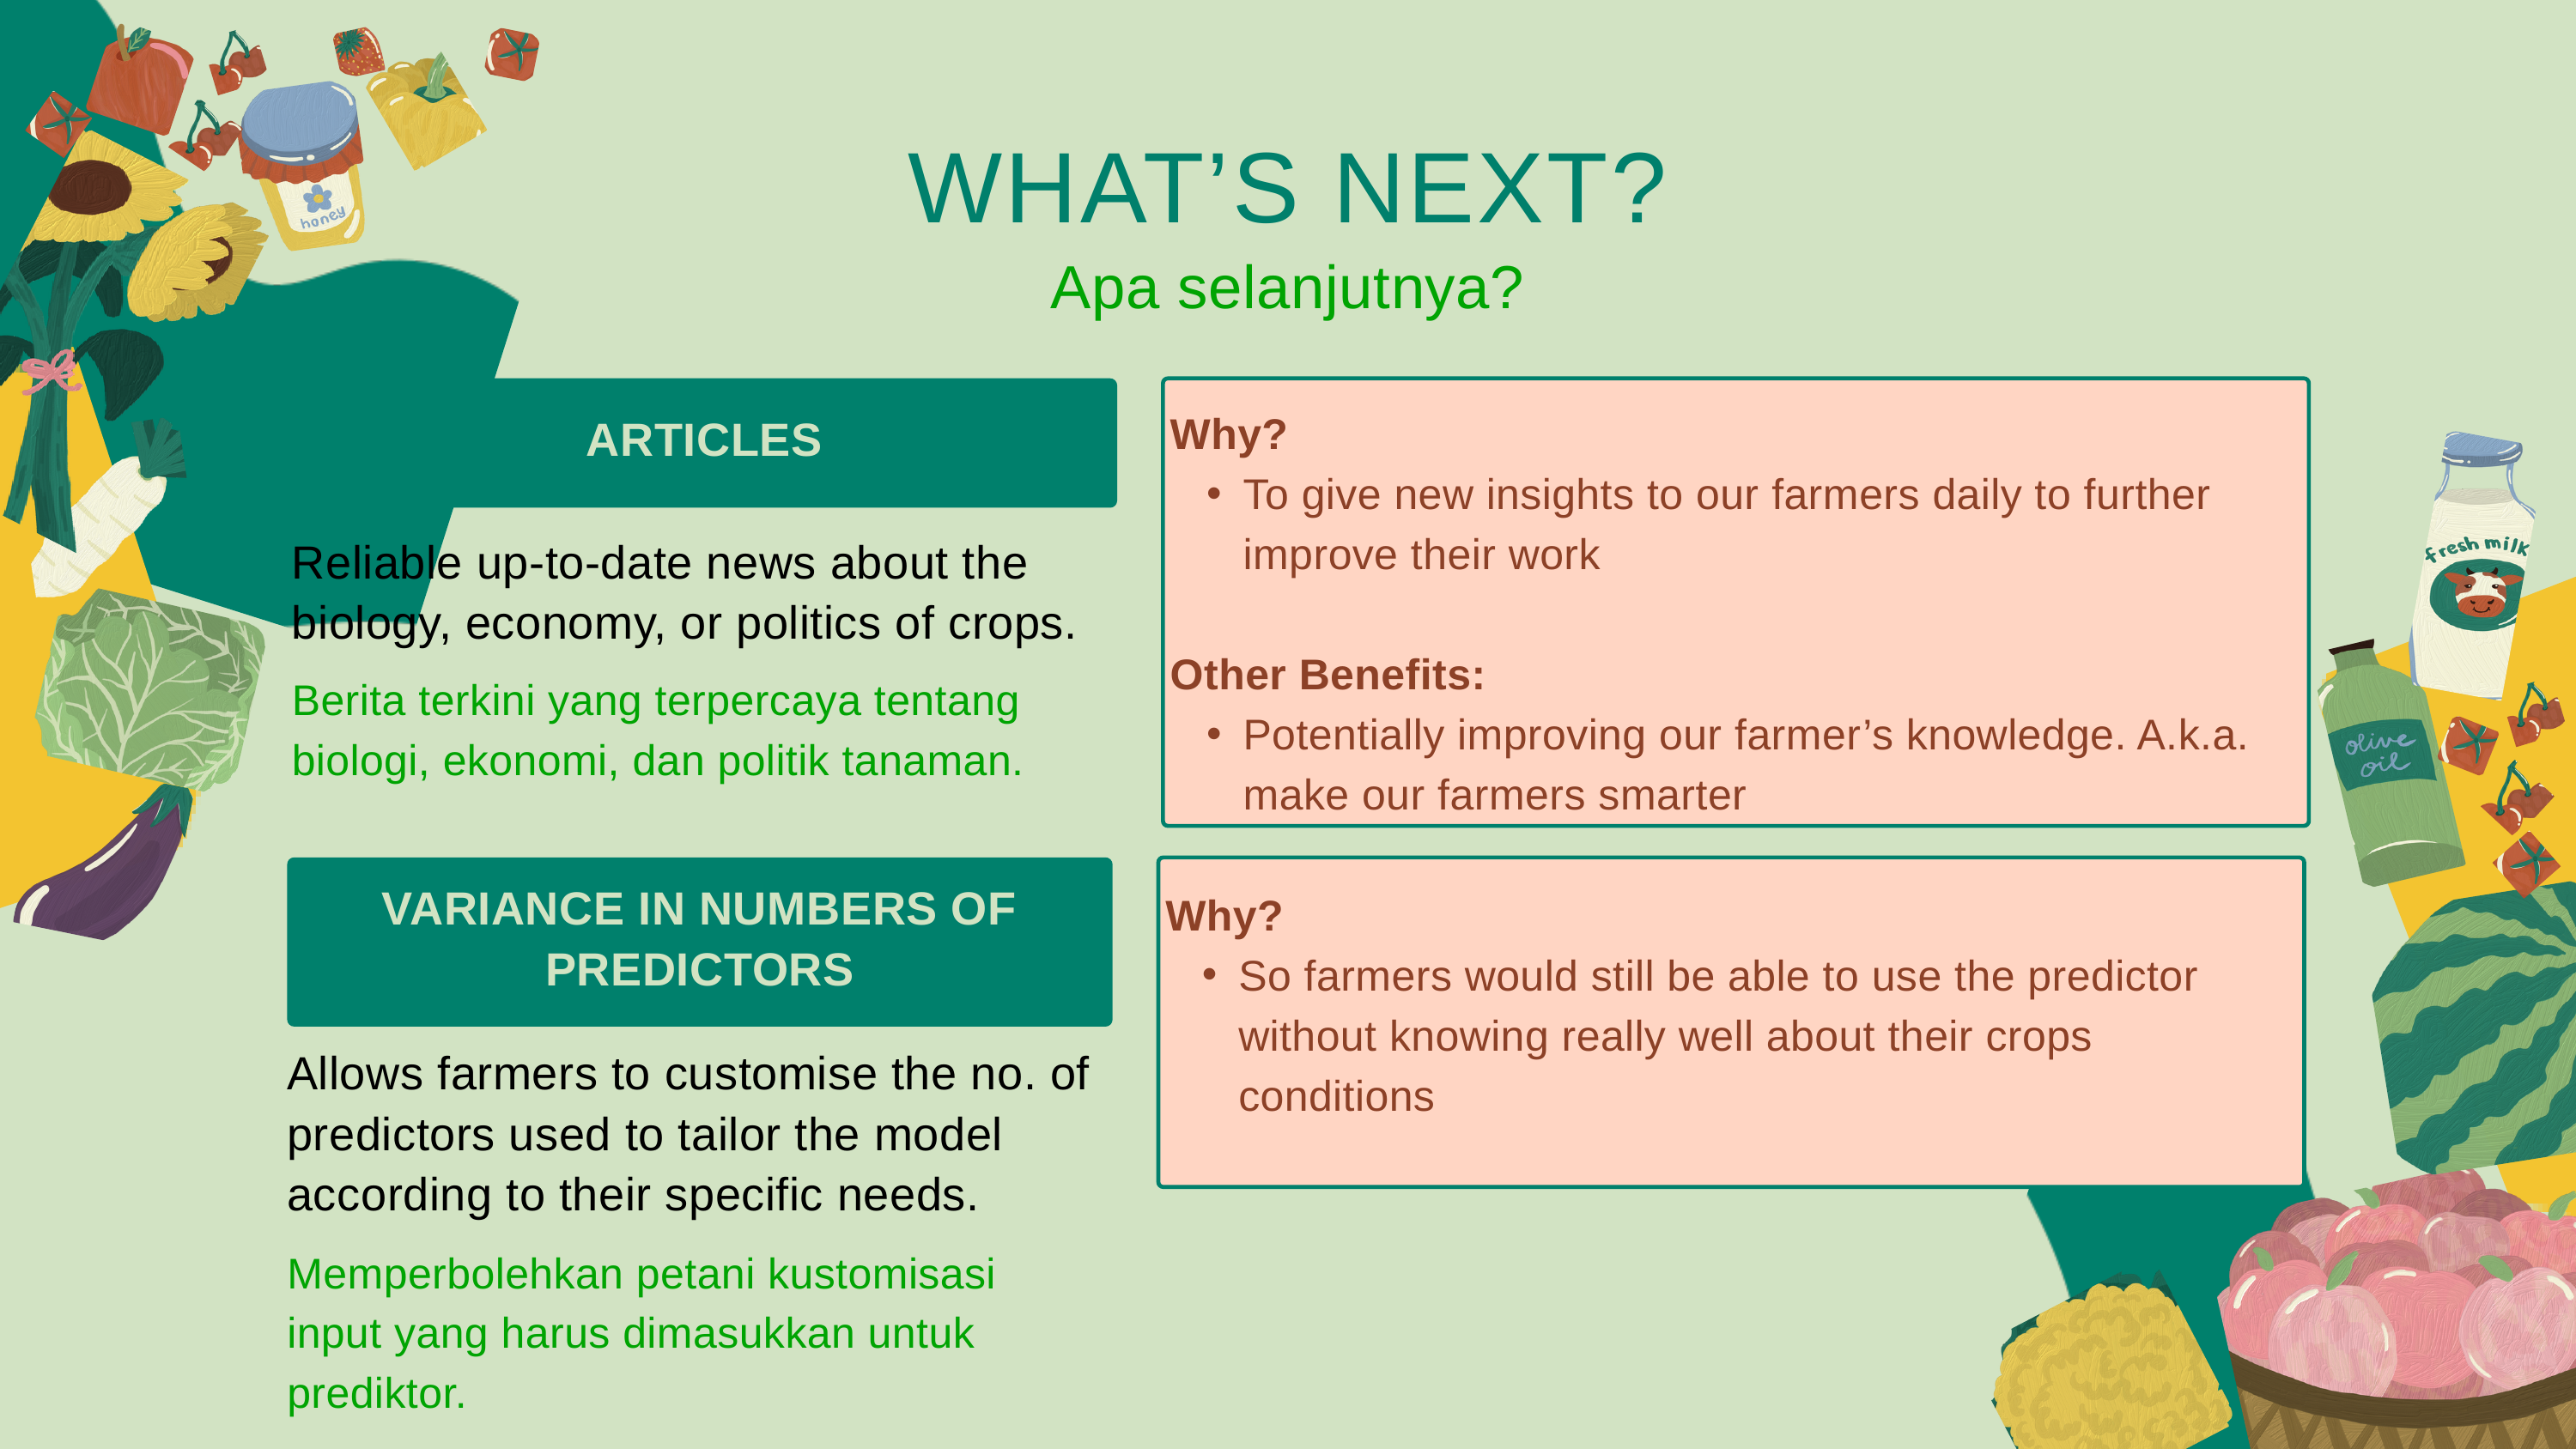

WHAT’S NEXT?

Apa selanjutnya?

ARTICLES

Why?
To give new insights to our farmers daily to further improve their work

Other Benefits:
Potentially improving our farmer’s knowledge. A.k.a. make our farmers smarter

Reliable up-to-date news about the biology, economy, or politics of crops.

Berita terkini yang terpercaya tentang biologi, ekonomi, dan politik tanaman.

VARIANCE IN NUMBERS OF PREDICTORS

Why?
So farmers would still be able to use the predictor without knowing really well about their crops conditions

Allows farmers to customise the no. of predictors used to tailor the model according to their specific needs.

Memperbolehkan petani kustomisasi input yang harus dimasukkan untuk prediktor.